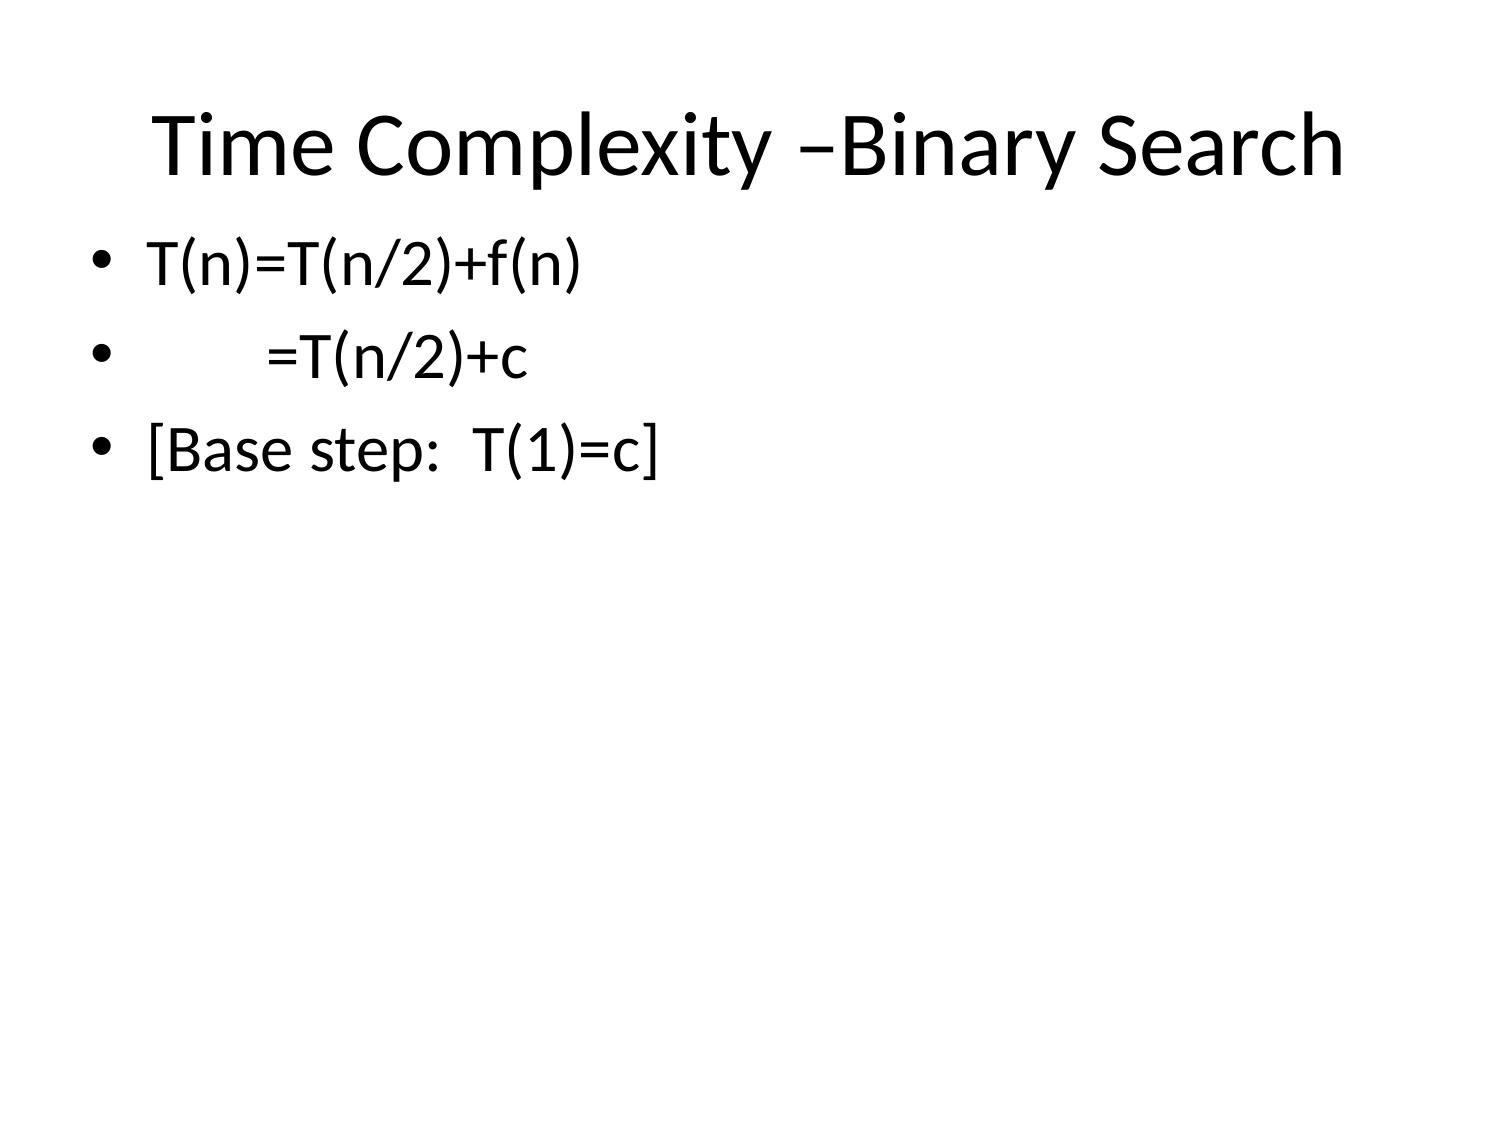

# Time Complexity –Binary Search
T(n)=T(n/2)+f(n)
        =T(n/2)+c
[Base step:  T(1)=c]